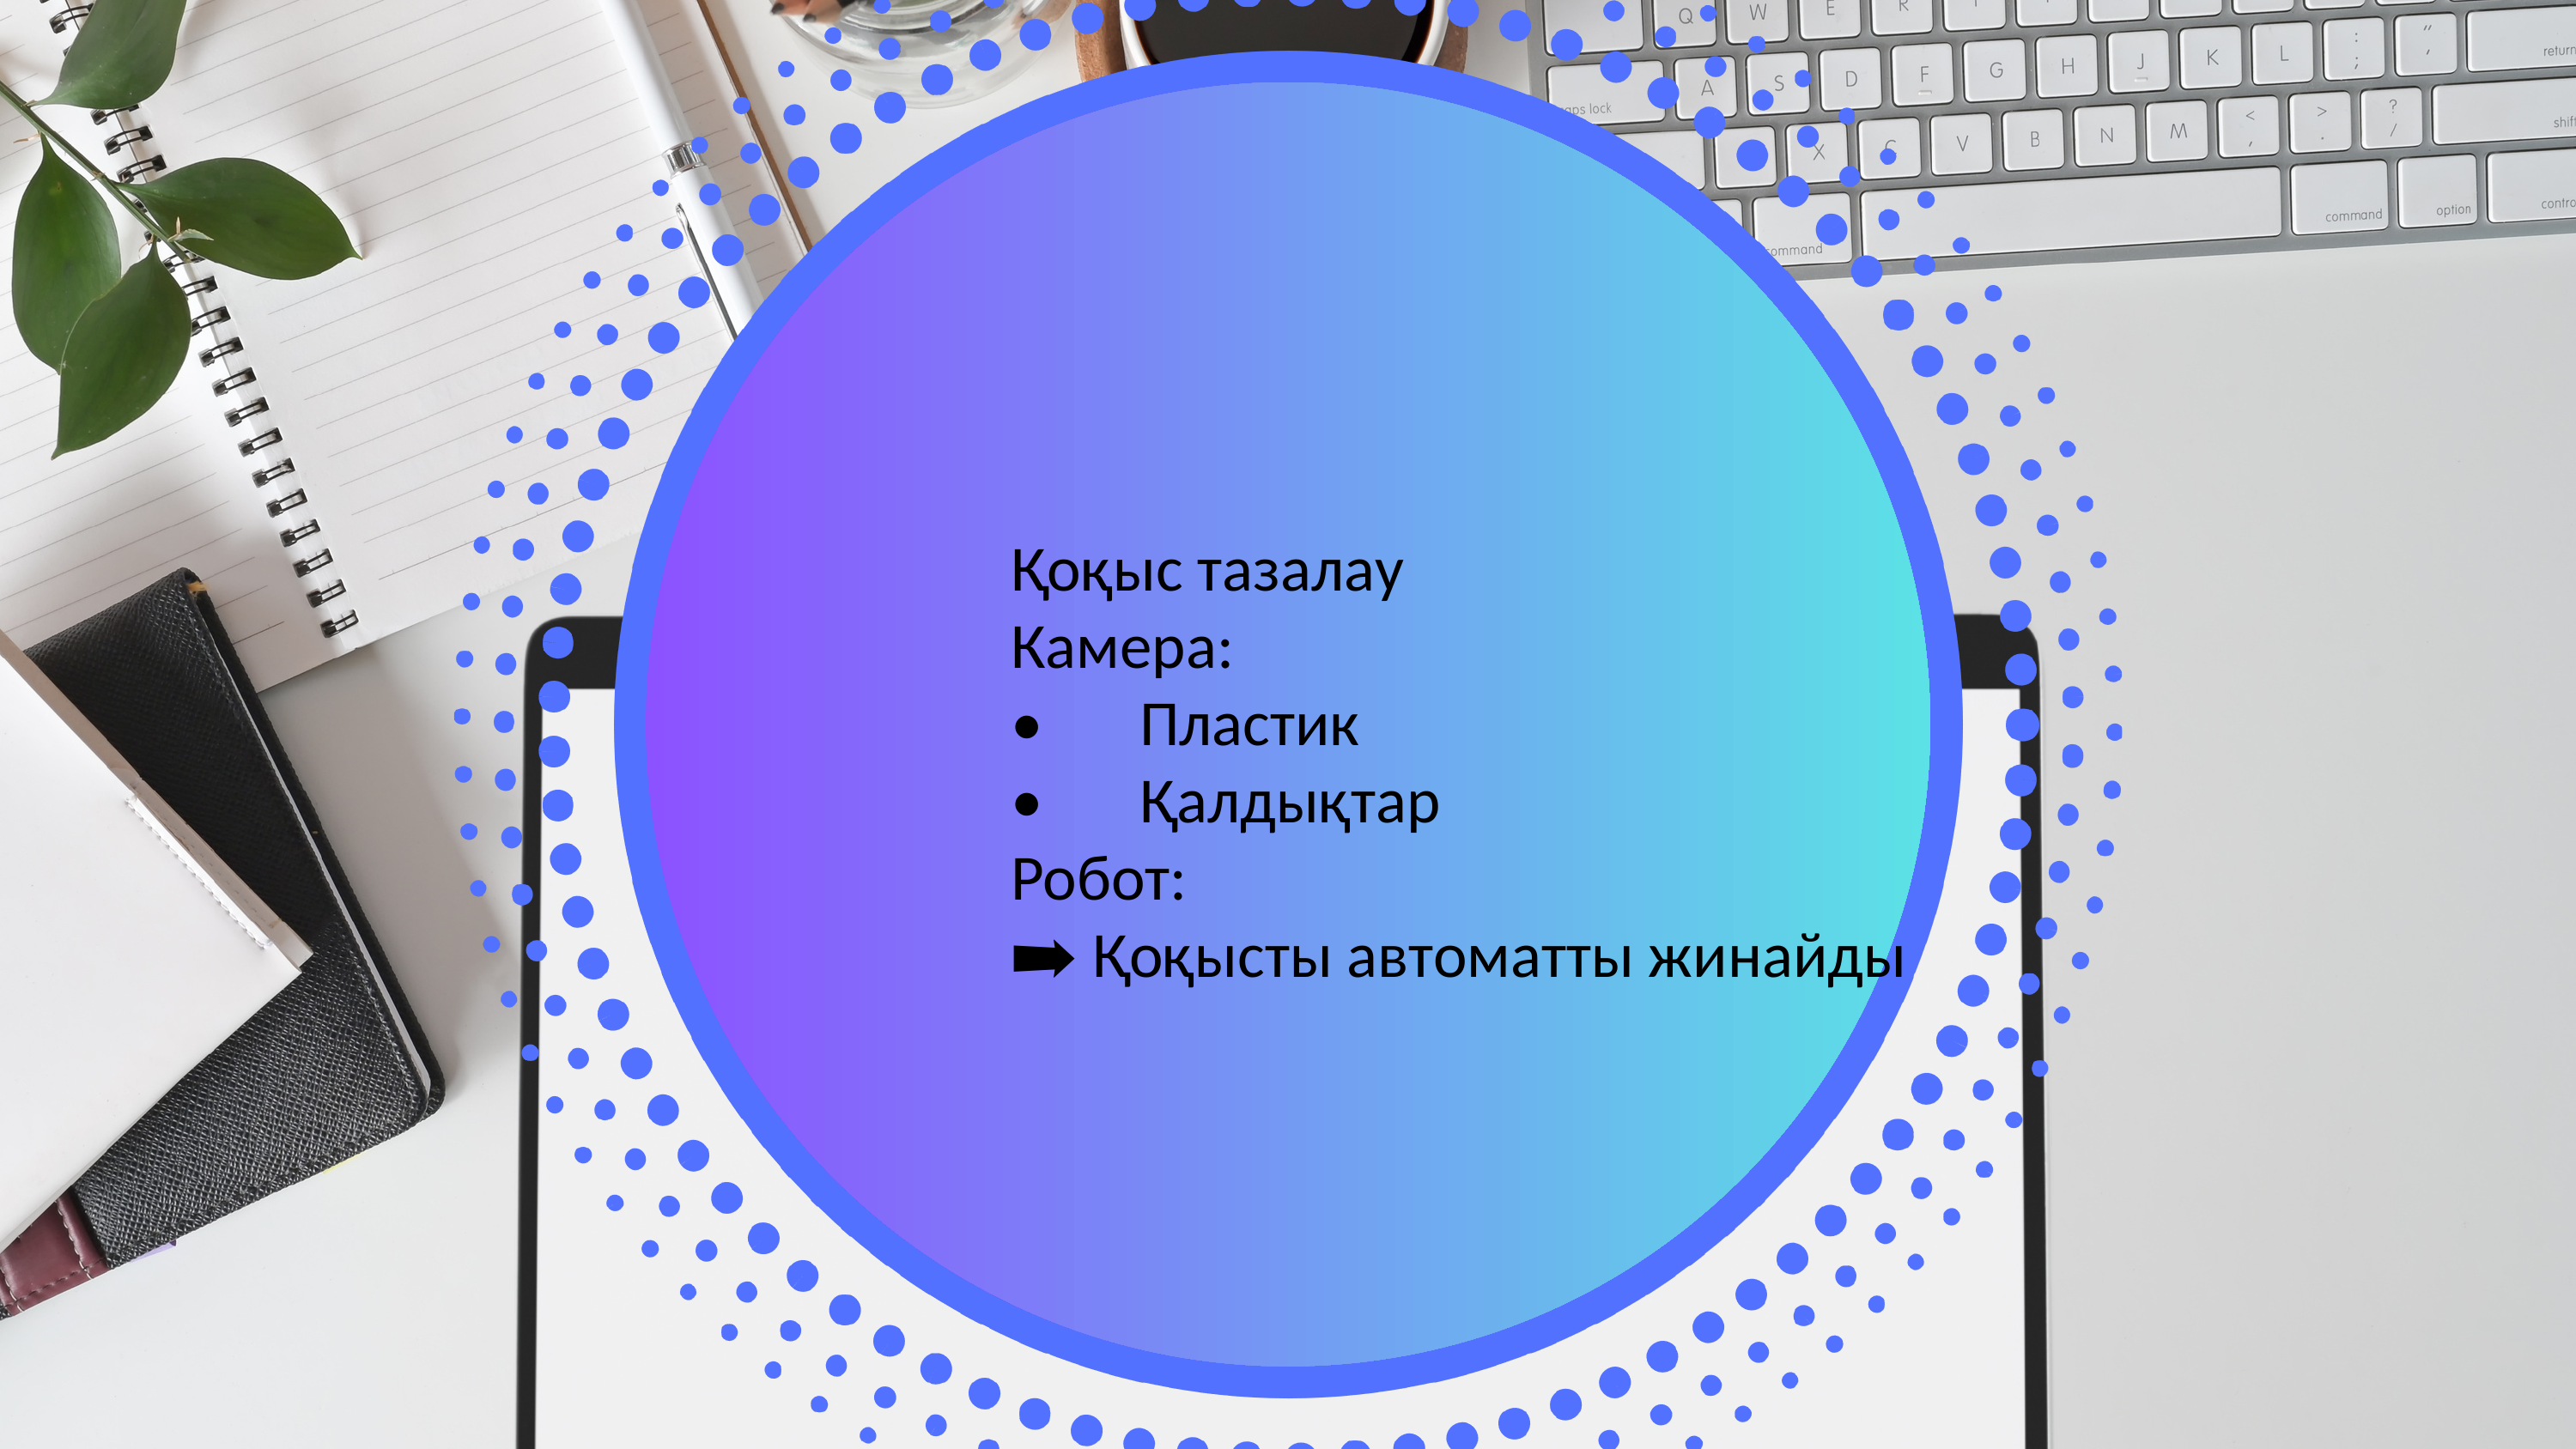

Қоқыс тазалау
Камера:
•	Пластик
•	Қалдықтар
Робот:
➡️ Қоқысты автоматты жинайды